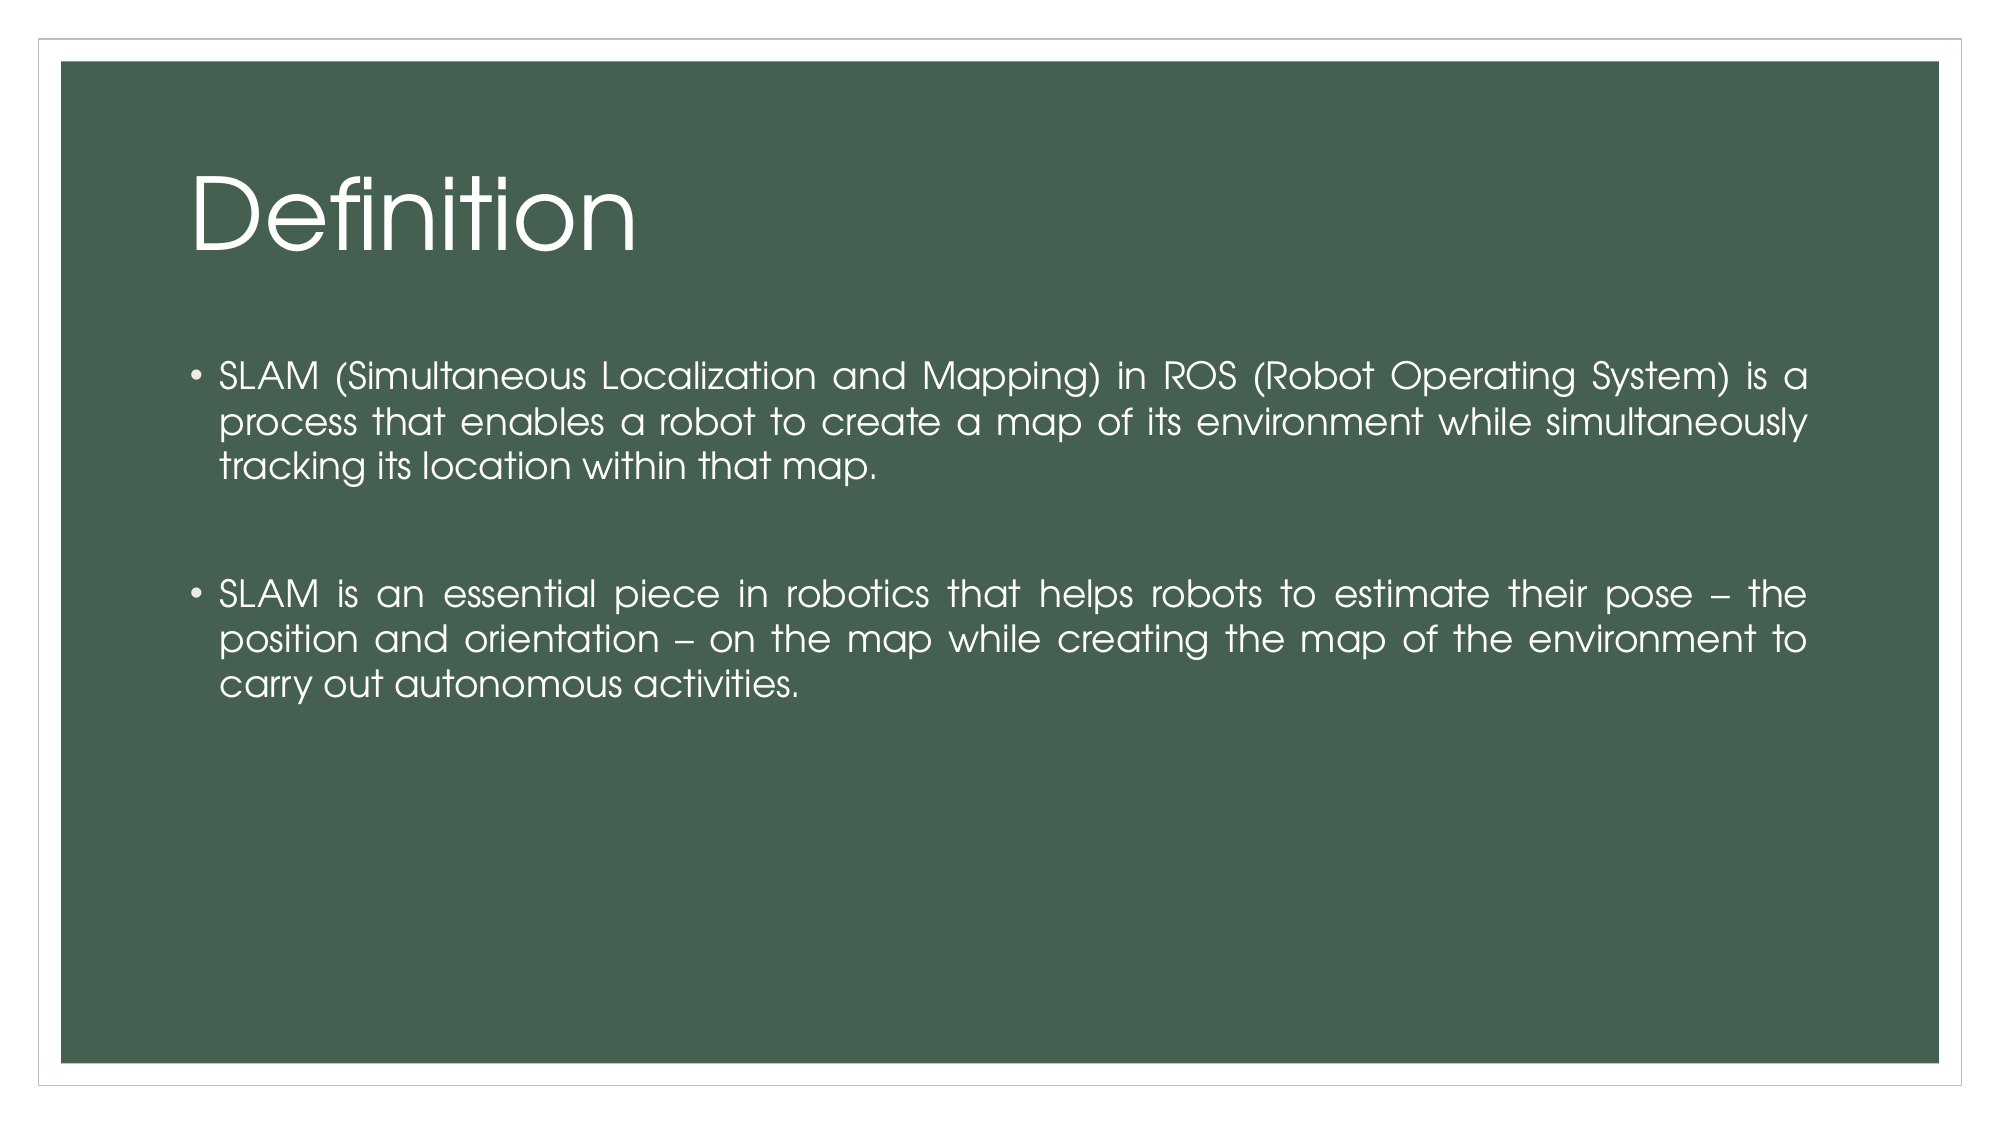

# Definition
SLAM (Simultaneous Localization and Mapping) in ROS (Robot Operating System) is a process that enables a robot to create a map of its environment while simultaneously tracking its location within that map.

SLAM is an essential piece in robotics that helps robots to estimate their pose – the position and orientation – on the map while creating the map of the environment to carry out autonomous activities.